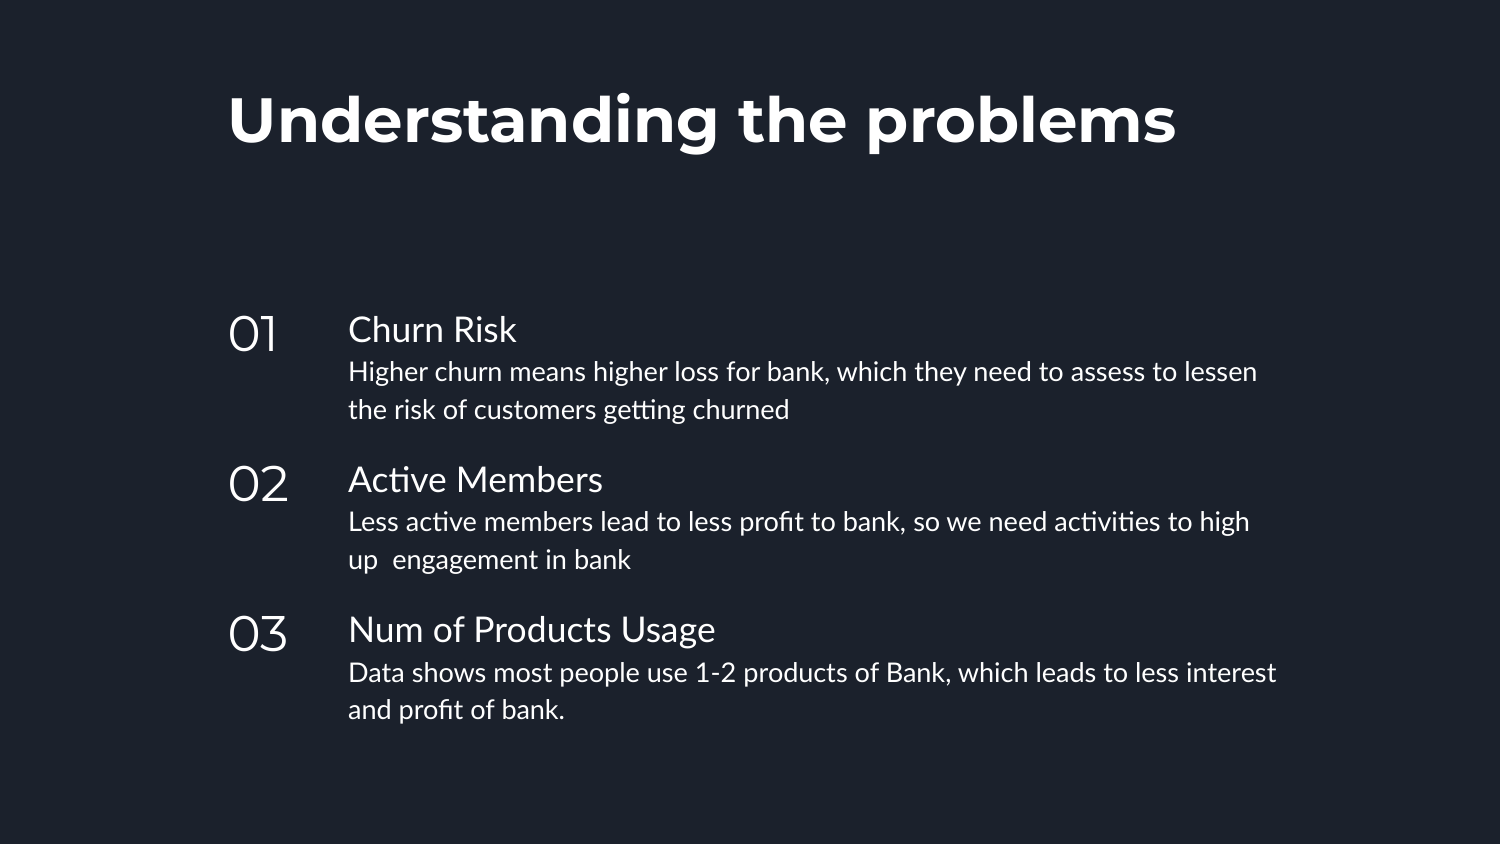

Understanding the problems
01

Churn Risk
Higher churn means higher loss for bank, which they need to assess to lessen the risk of customers getting churned
02

Active Members
Less active members lead to less profit to bank, so we need activities to high up  engagement in bank
03
Num of Products Usage
Data shows most people use 1-2 products of Bank, which leads to less interest and profit of bank.